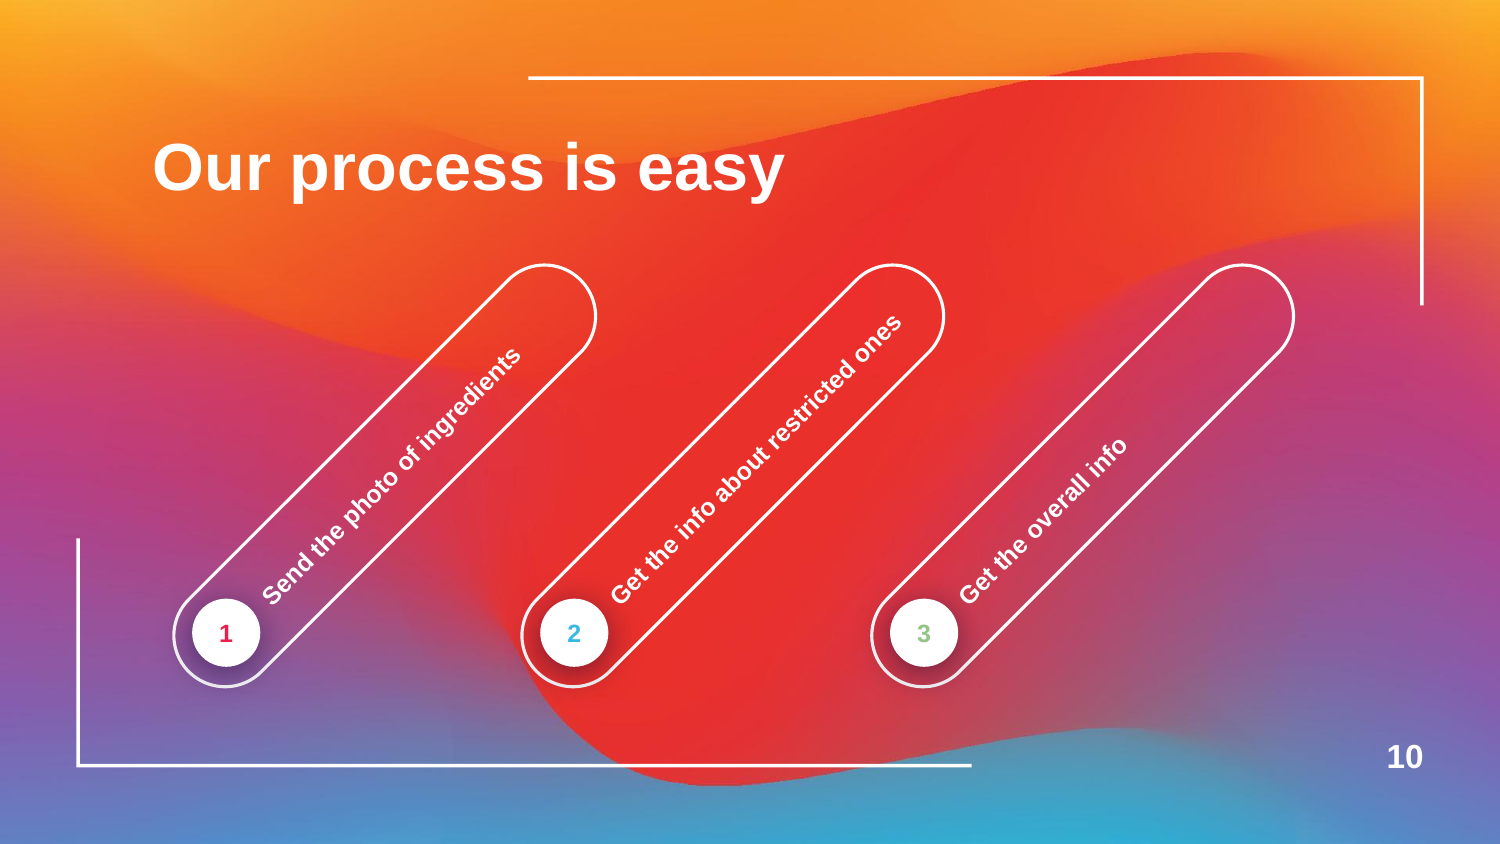

# Our process is easy

Send the photo of ingredients
1

Get the info about restricted ones
2

Get the overall info
3
10